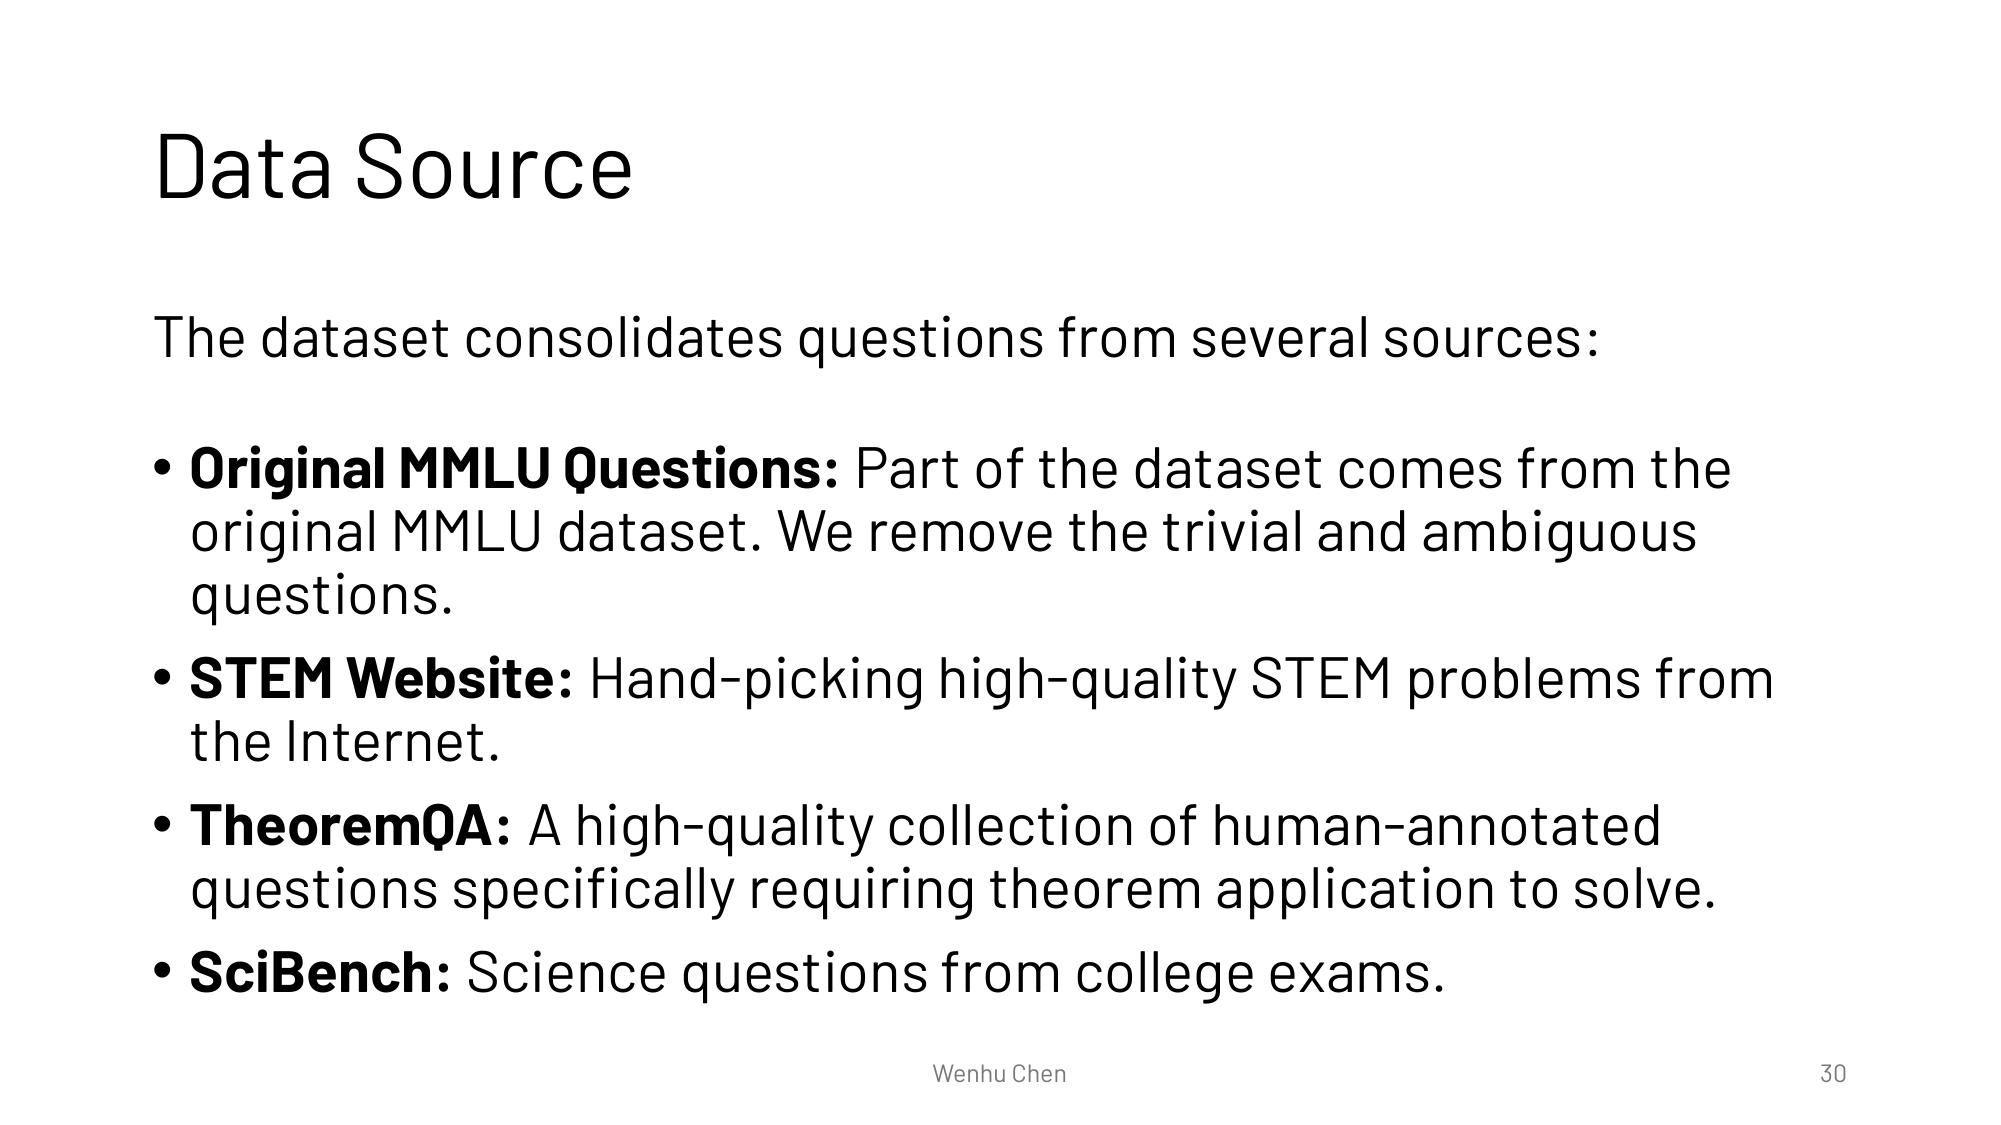

# Data Source
The dataset consolidates questions from several sources:

Original MMLU Questions: Part of the dataset comes from the original MMLU dataset. We remove the trivial and ambiguous questions.
STEM Website: Hand-picking high-quality STEM problems from the Internet.
TheoremQA: A high-quality collection of human-annotated questions specifically requiring theorem application to solve.
SciBench: Science questions from college exams.
Wenhu Chen
30